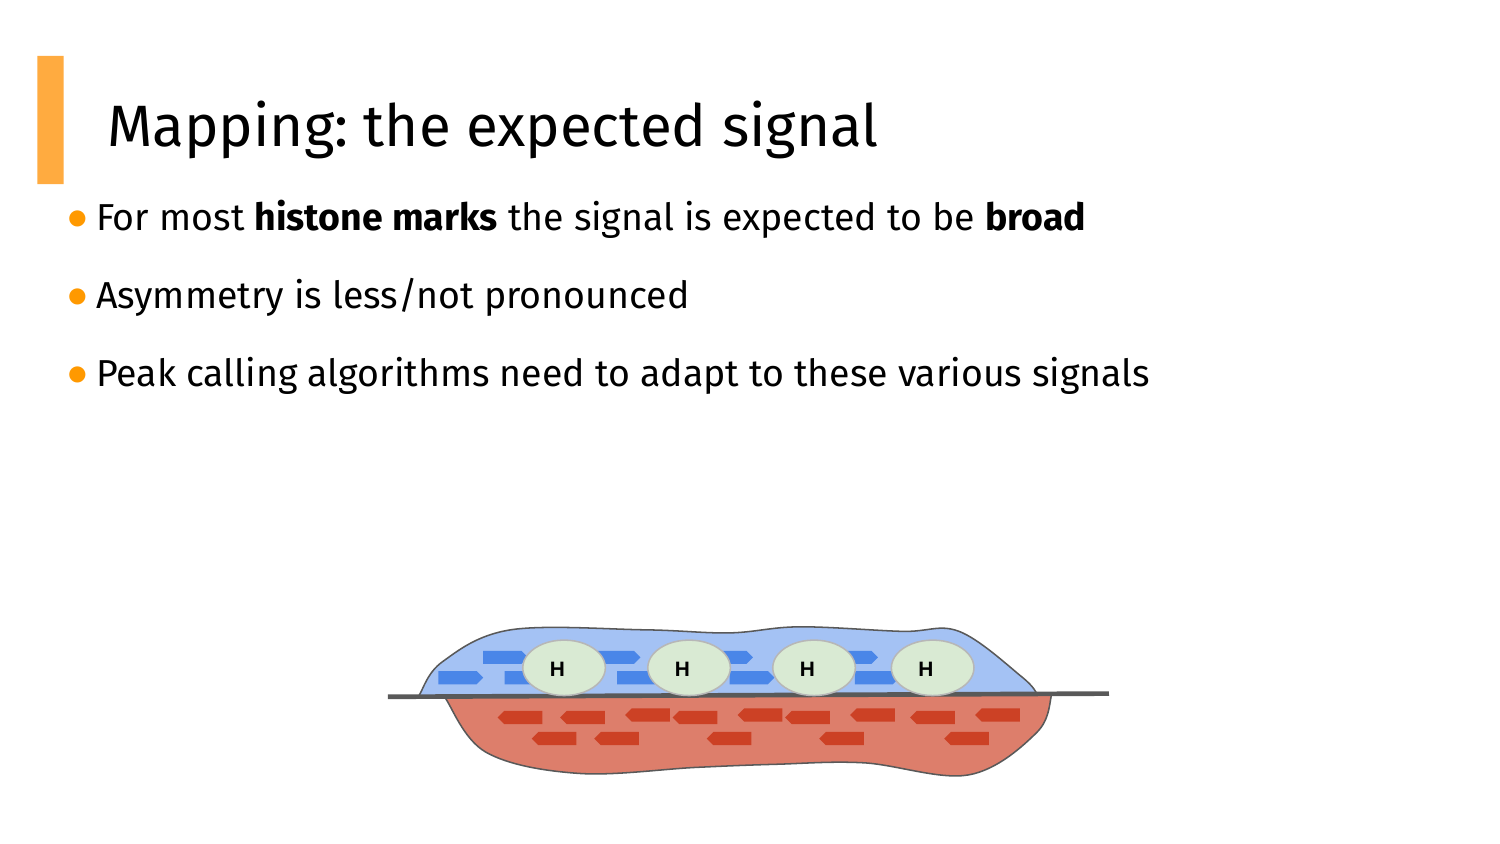

# Mapping: the expected signal

For most histone marks the signal is expected to be broad
Asymmetry is less/not pronounced
Peak calling algorithms need to adapt to these various signals

H
H
H
H